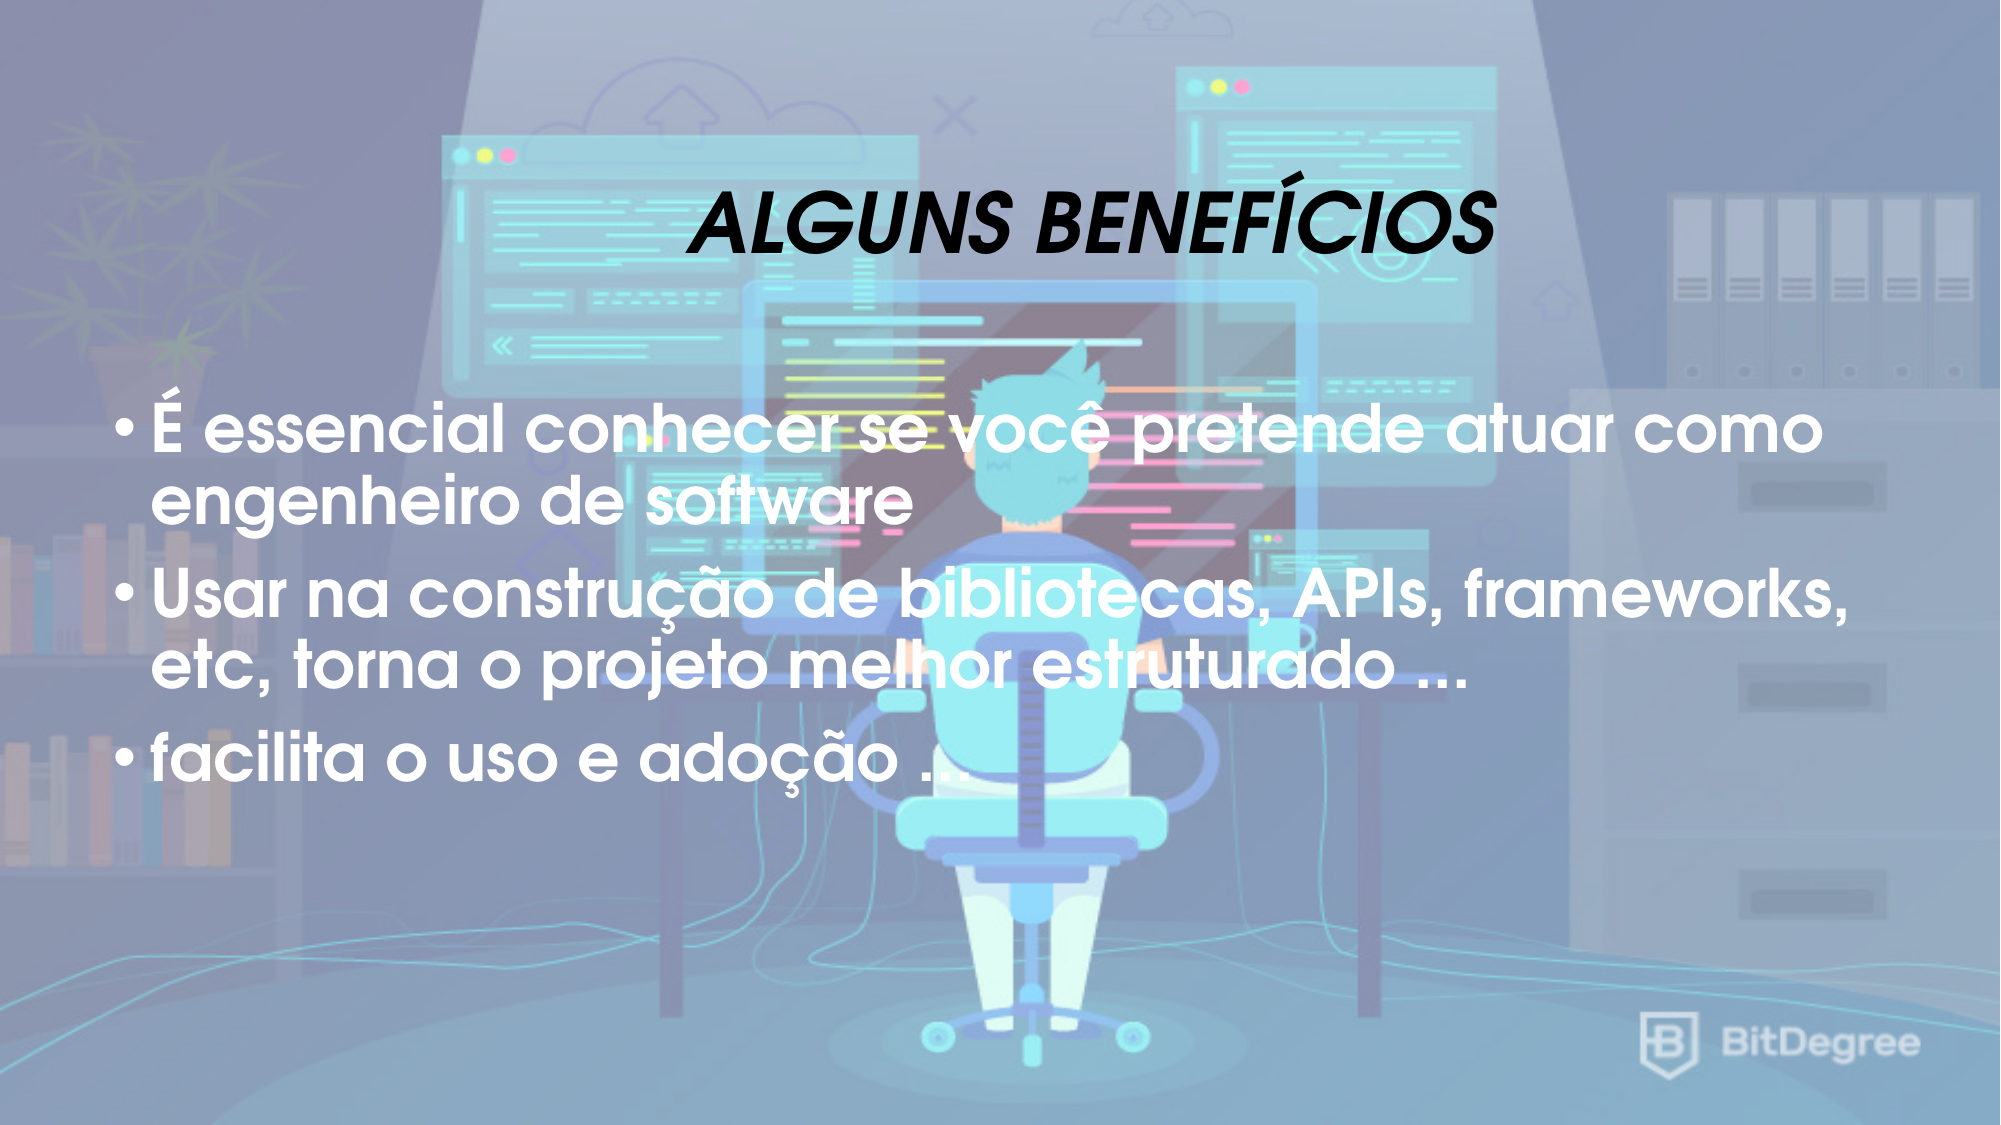

25
# Alguns benefícios
É essencial conhecer se você pretende atuar como engenheiro de software
Usar na construção de bibliotecas, APIs, frameworks, etc, torna o projeto melhor estruturado ...
facilita o uso e adoção ...